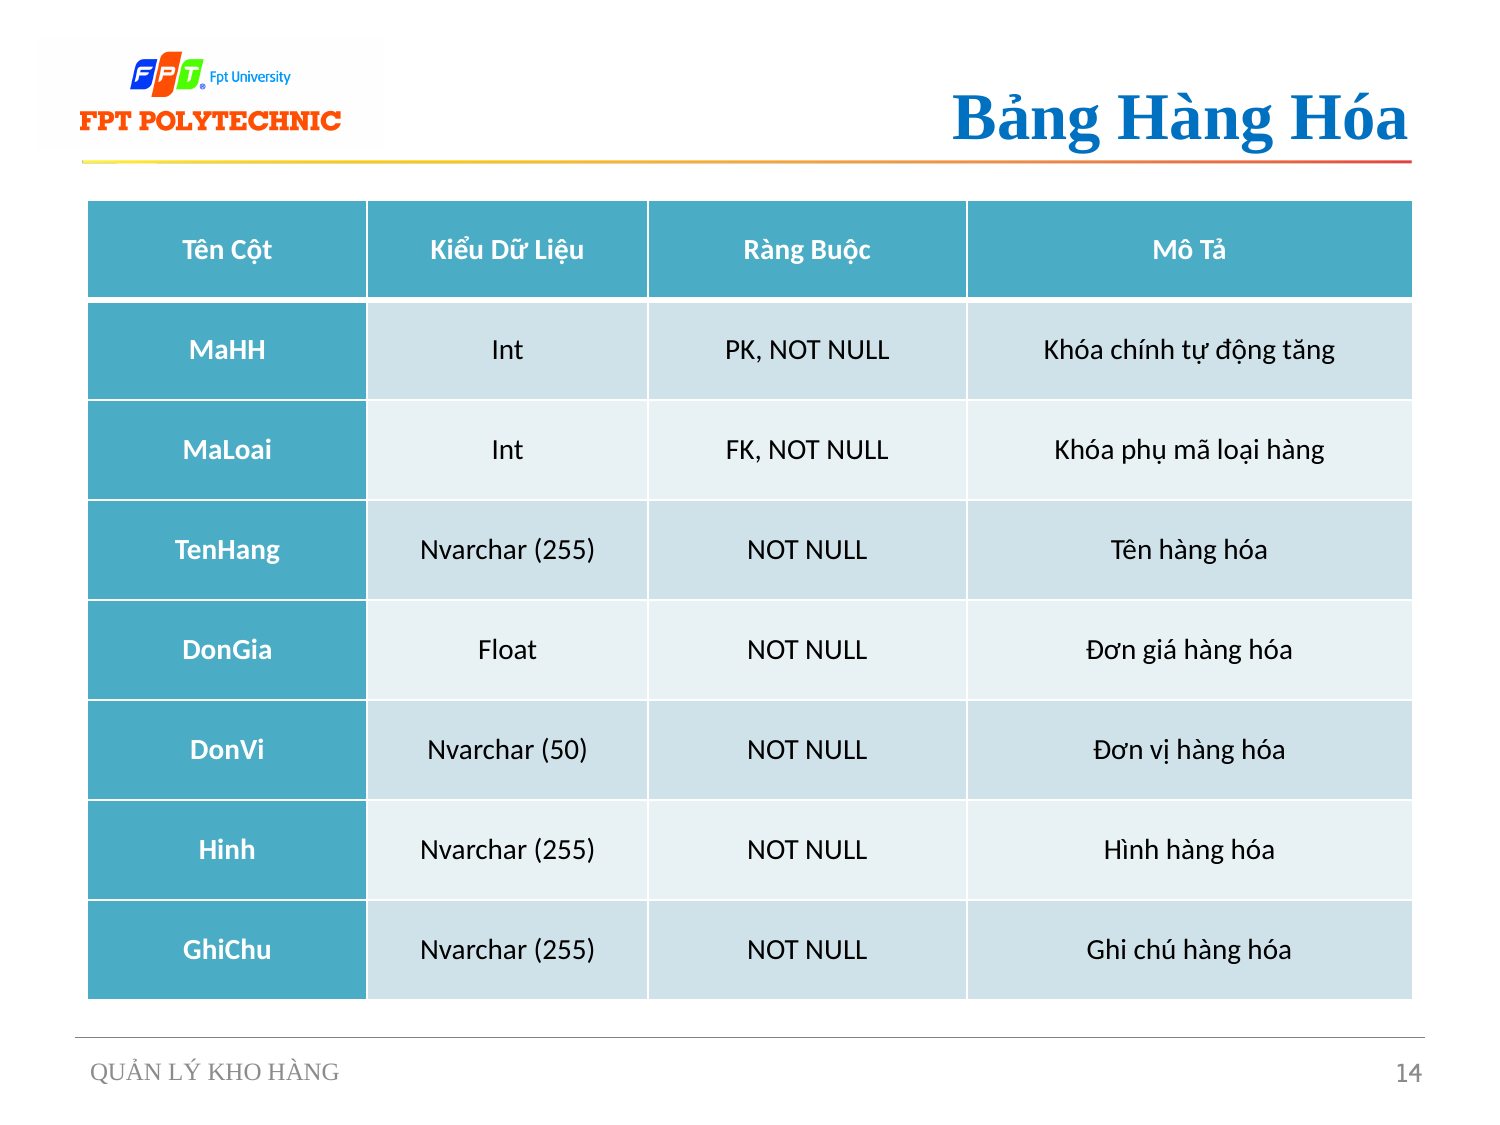

# Bảng Hàng Hóa
| Tên Cột | Kiểu Dữ Liệu | Ràng Buộc | Mô Tả |
| --- | --- | --- | --- |
| MaHH | Int | PK, NOT NULL | Khóa chính tự động tăng |
| MaLoai | Int | FK, NOT NULL | Khóa phụ mã loại hàng |
| TenHang | Nvarchar (255) | NOT NULL | Tên hàng hóa |
| DonGia | Float | NOT NULL | Đơn giá hàng hóa |
| DonVi | Nvarchar (50) | NOT NULL | Đơn vị hàng hóa |
| Hinh | Nvarchar (255) | NOT NULL | Hình hàng hóa |
| GhiChu | Nvarchar (255) | NOT NULL | Ghi chú hàng hóa |
QUẢN LÝ KHO HÀNG
14